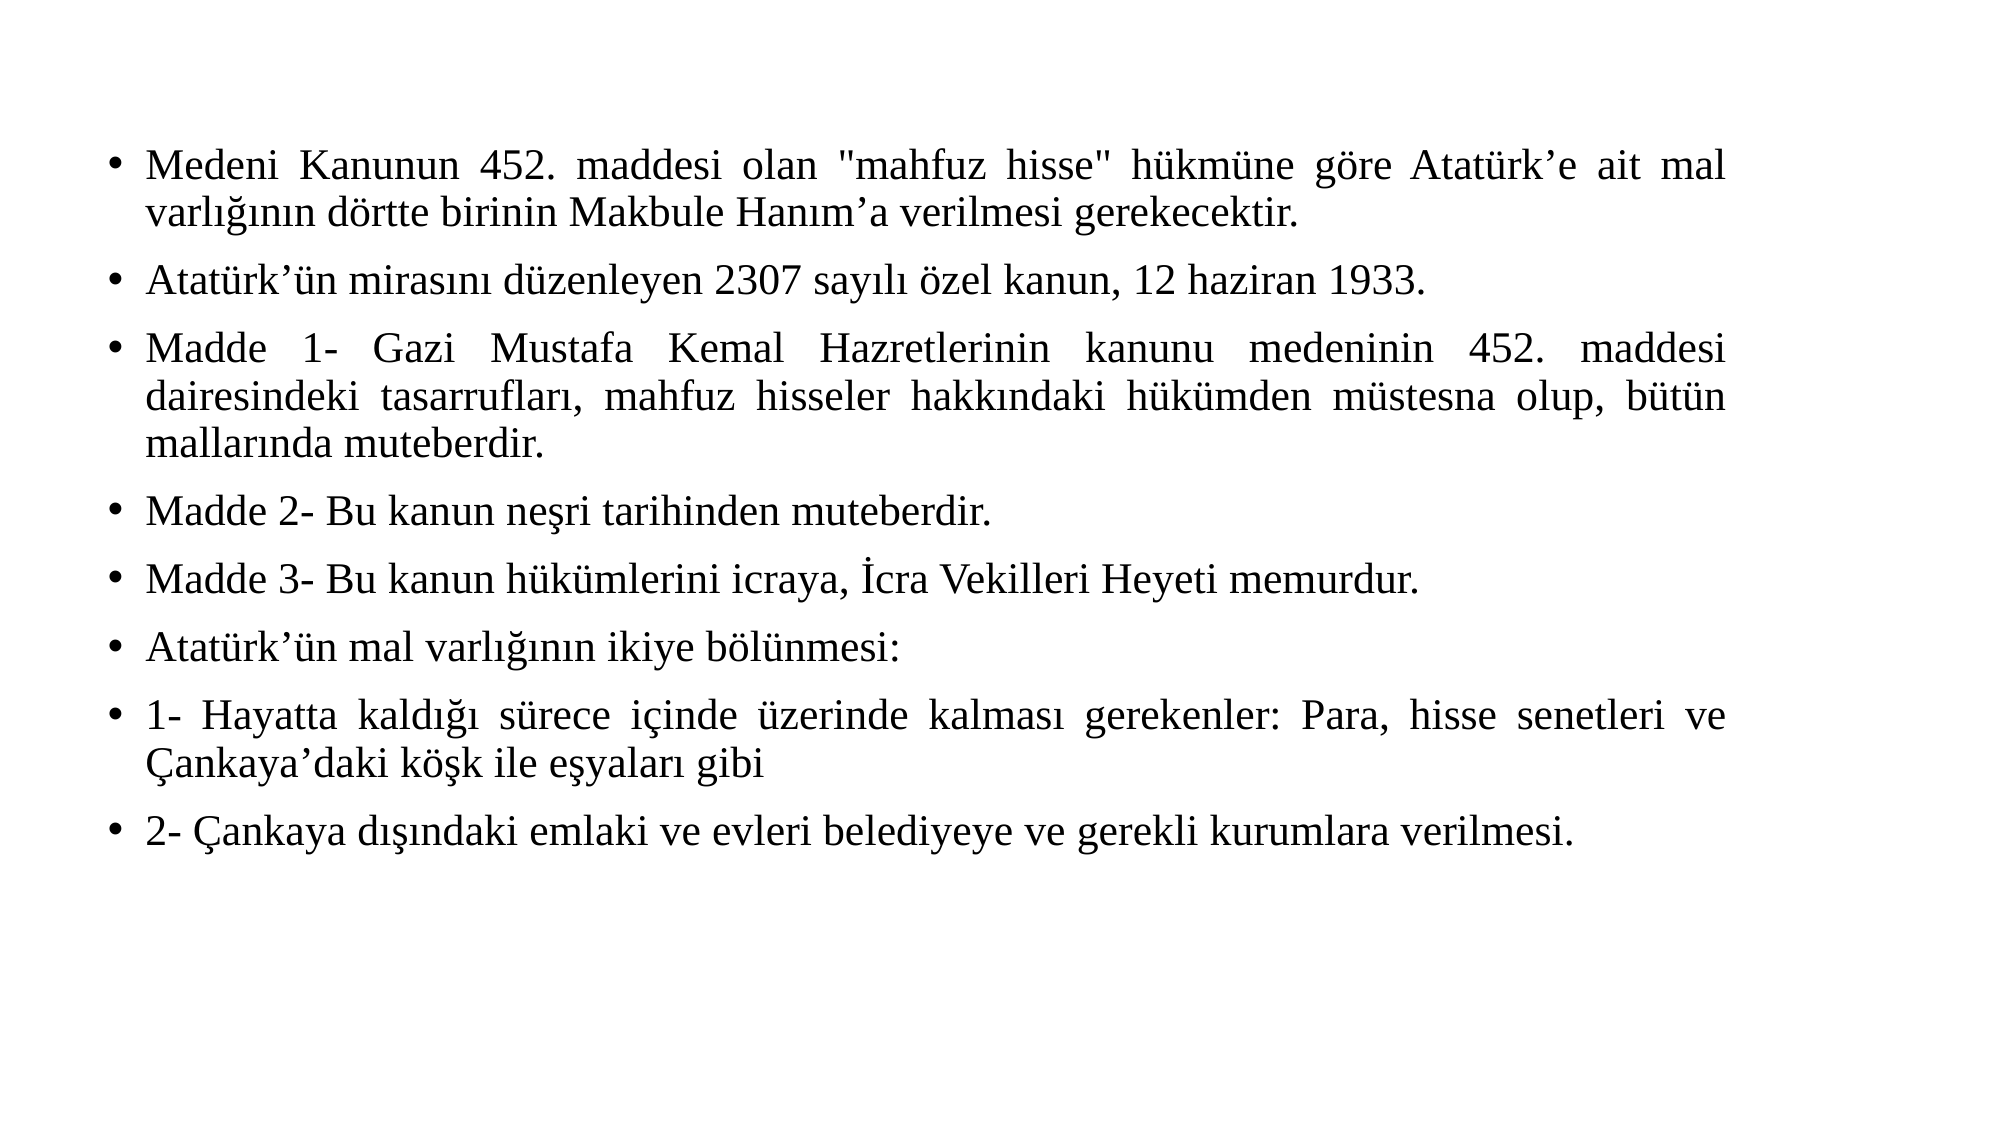

Medeni Kanunun 452. maddesi olan "mahfuz hisse" hükmüne göre Atatürk’e ait mal varlığının dörtte birinin Makbule Hanım’a verilmesi gerekecektir.
Atatürk’ün mirasını düzenleyen 2307 sayılı özel kanun, 12 haziran 1933.
Madde 1- Gazi Mustafa Kemal Hazretlerinin kanunu medeninin 452. maddesi dairesindeki tasarrufları, mahfuz hisseler hakkındaki hükümden müstesna olup, bütün mallarında muteberdir.
Madde 2- Bu kanun neşri tarihinden muteberdir.
Madde 3- Bu kanun hükümlerini icraya, İcra Vekilleri Heyeti memurdur.
Atatürk’ün mal varlığının ikiye bölünmesi:
1- Hayatta kaldığı sürece içinde üzerinde kalması gerekenler: Para, hisse senetleri ve Çankaya’daki köşk ile eşyaları gibi
2- Çankaya dışındaki emlaki ve evleri belediyeye ve gerekli kurumlara verilmesi.